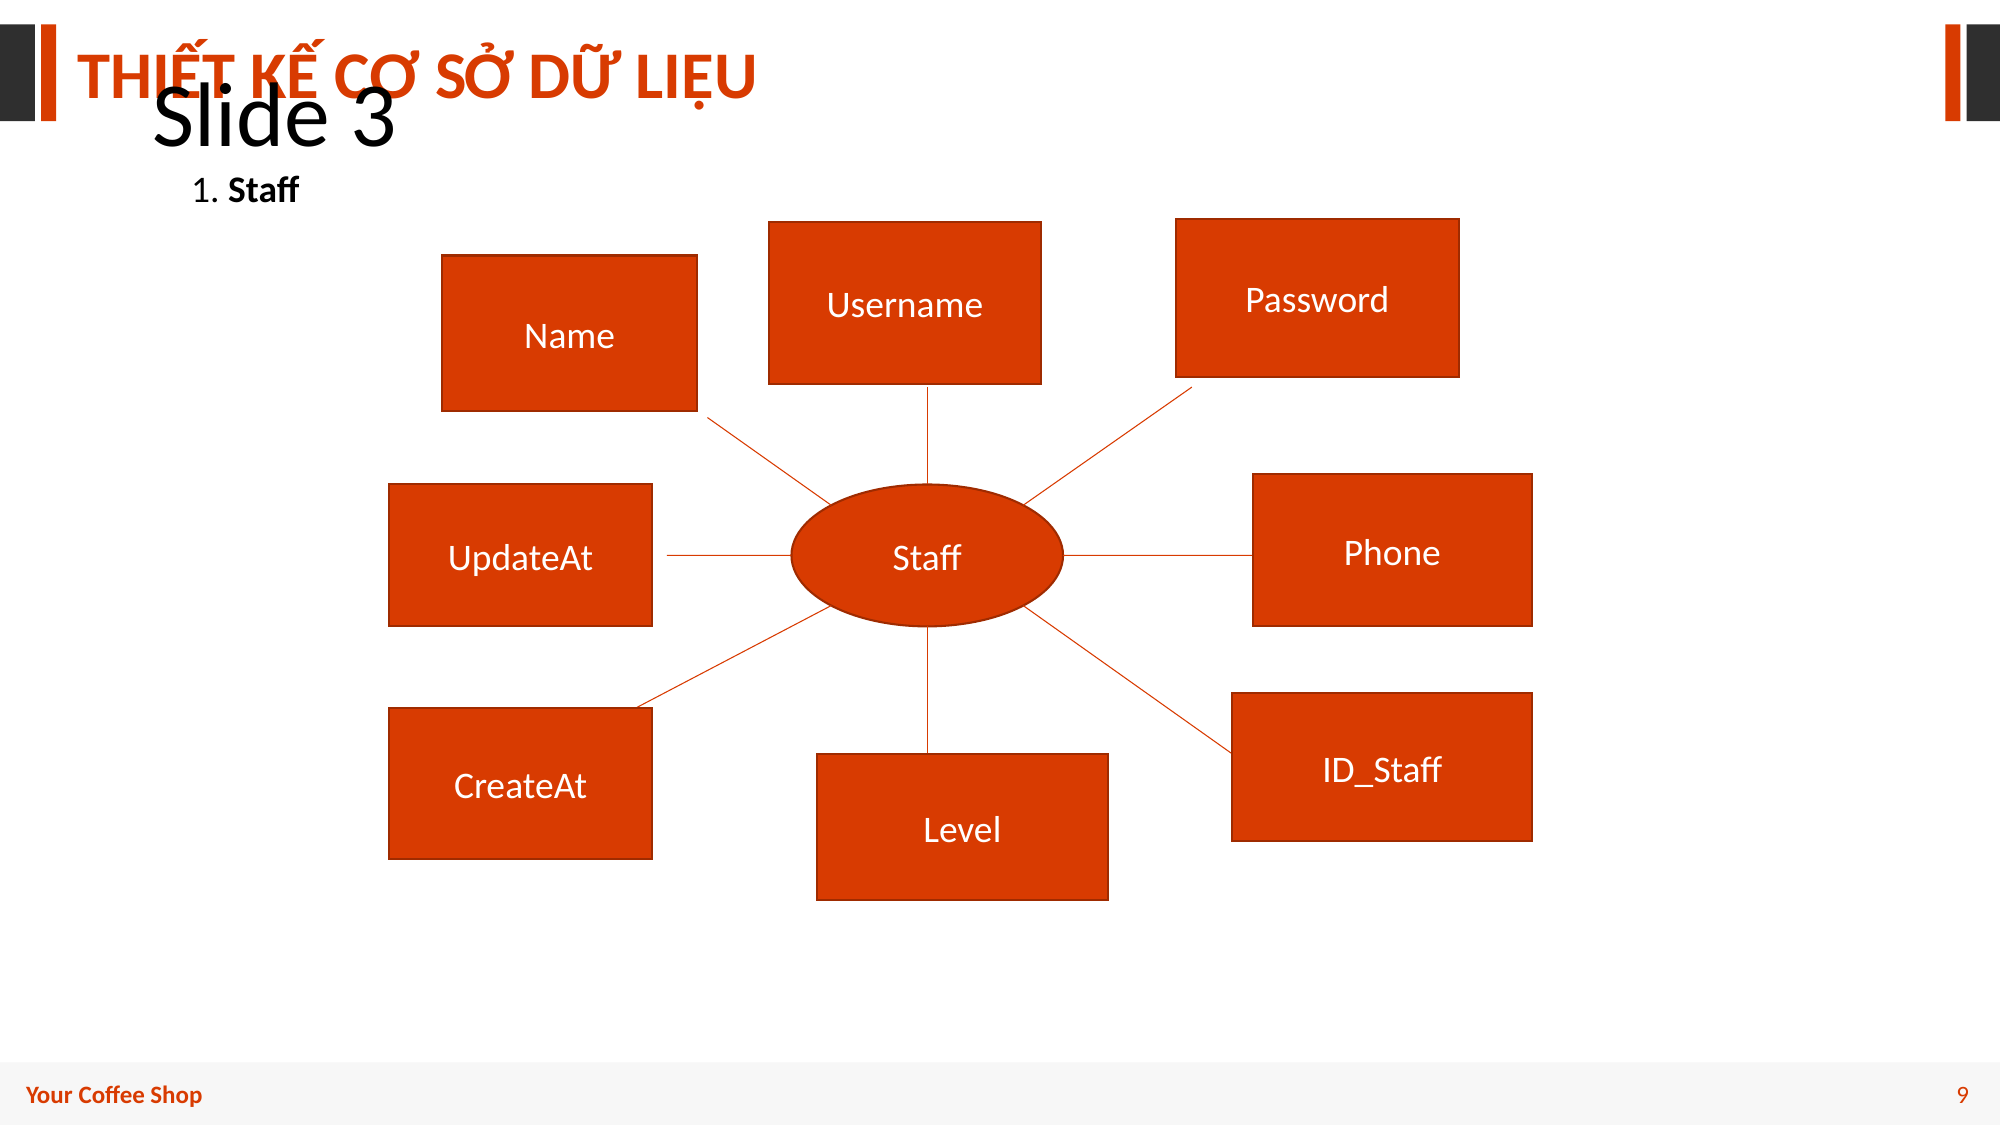

THIẾT KẾ CƠ SỞ DỮ LIỆU
# Slide 3
1. Staff
Password
Username
Name
Phone
UpdateAt
Staff
ID_Staff
CreateAt
Level